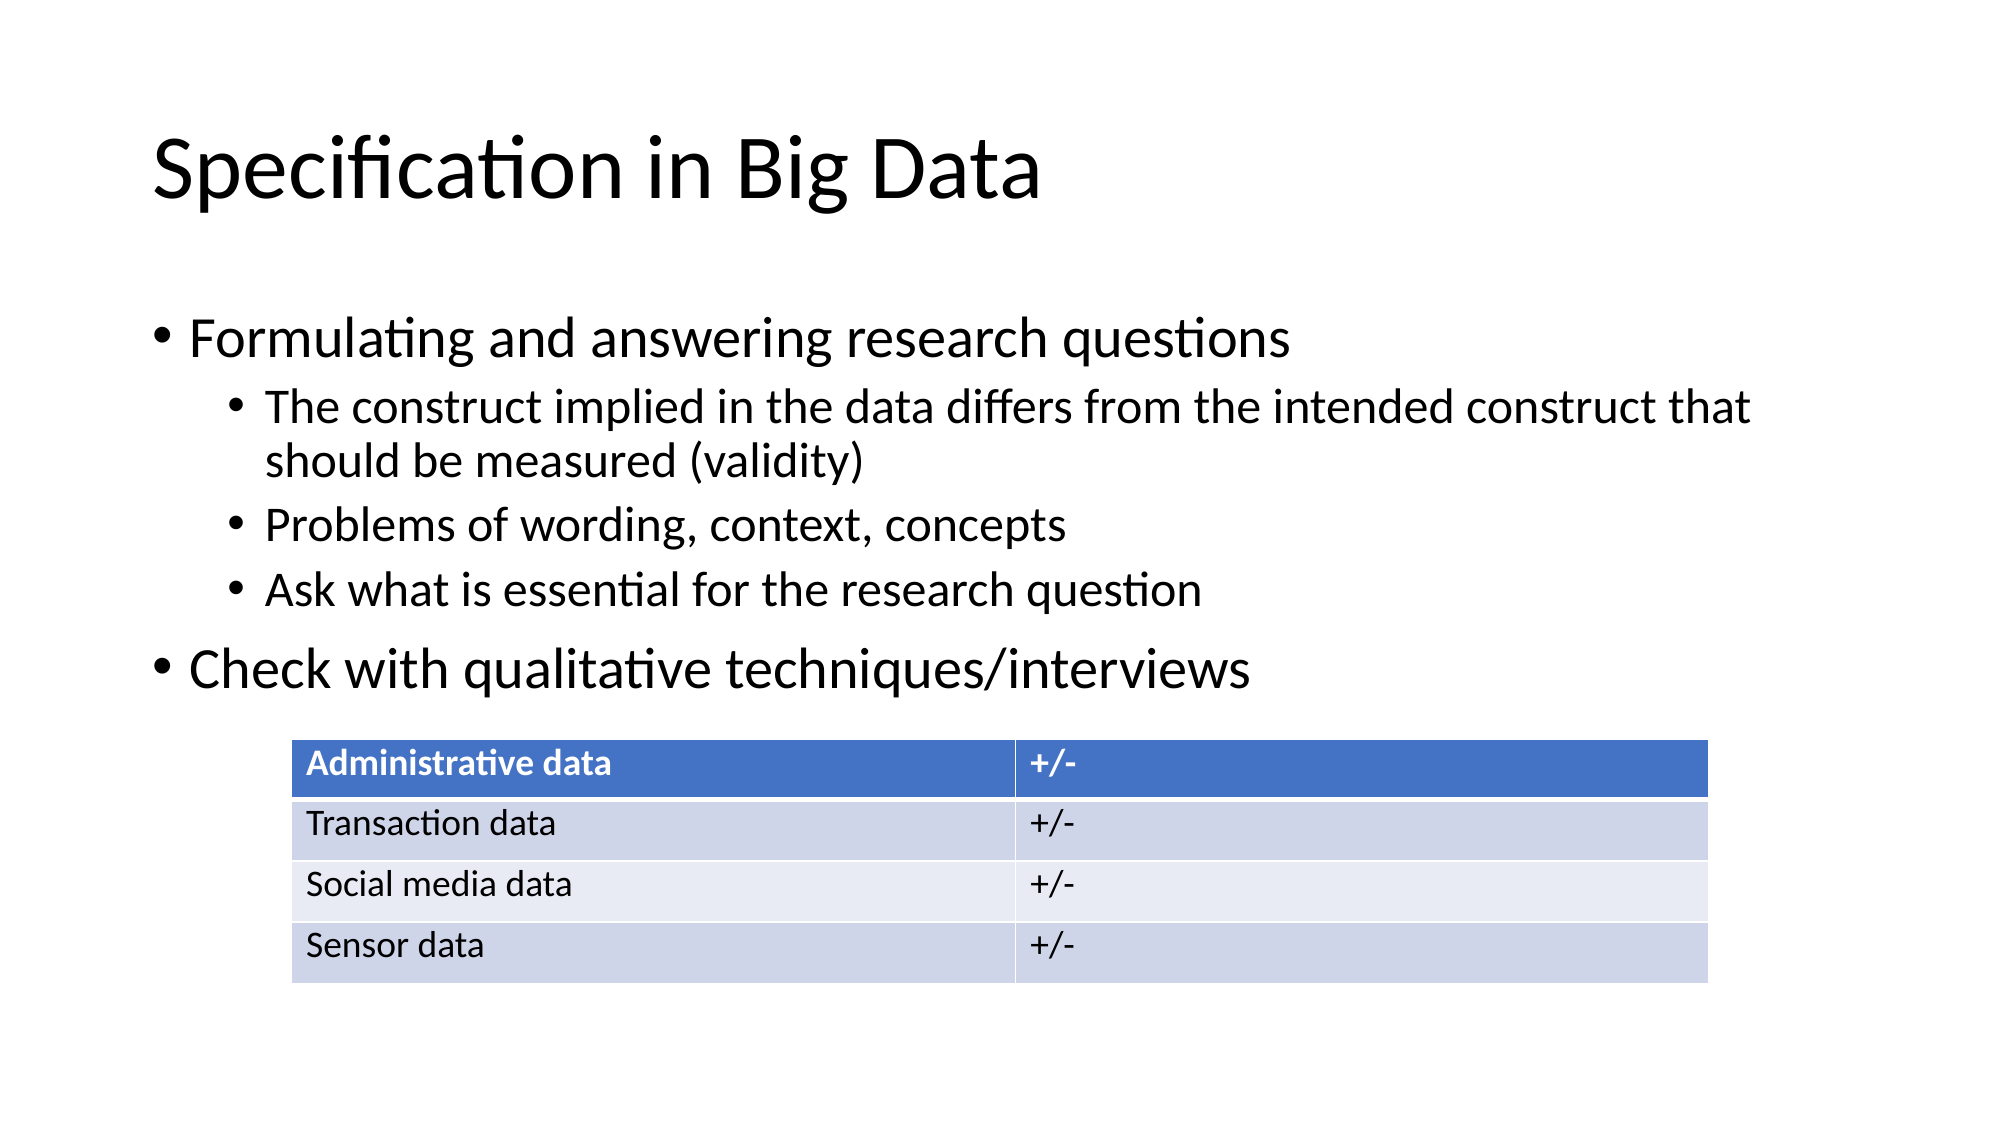

# Specification in Big Data
Formulating and answering research questions
The construct implied in the data differs from the intended construct that should be measured (validity)
Problems of wording, context, concepts
Ask what is essential for the research question
Check with qualitative techniques/interviews
| Administrative data | +/- |
| --- | --- |
| Transaction data | +/- |
| Social media data | +/- |
| Sensor data | +/- |